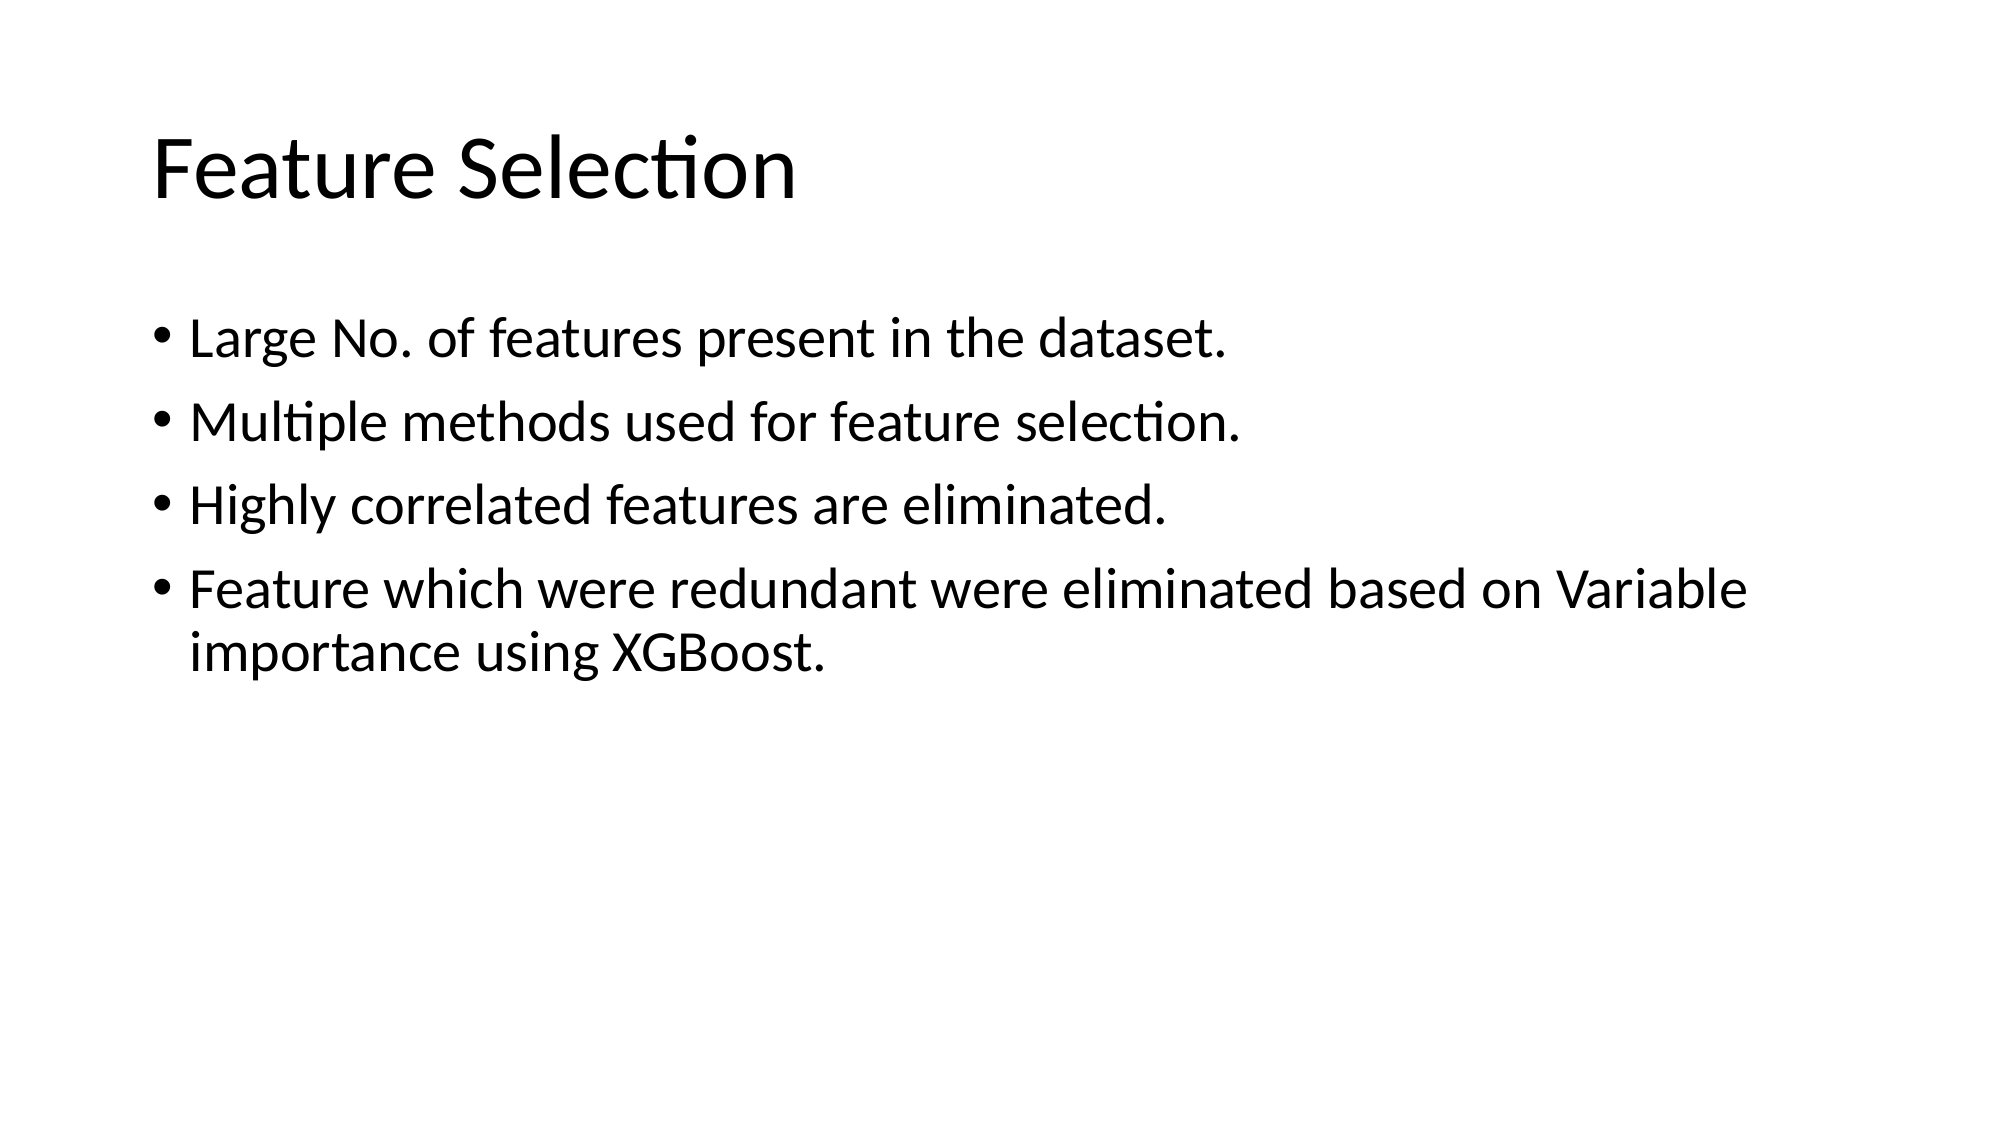

# Feature Selection
Large No. of features present in the dataset.
Multiple methods used for feature selection.
Highly correlated features are eliminated.
Feature which were redundant were eliminated based on Variable importance using XGBoost.